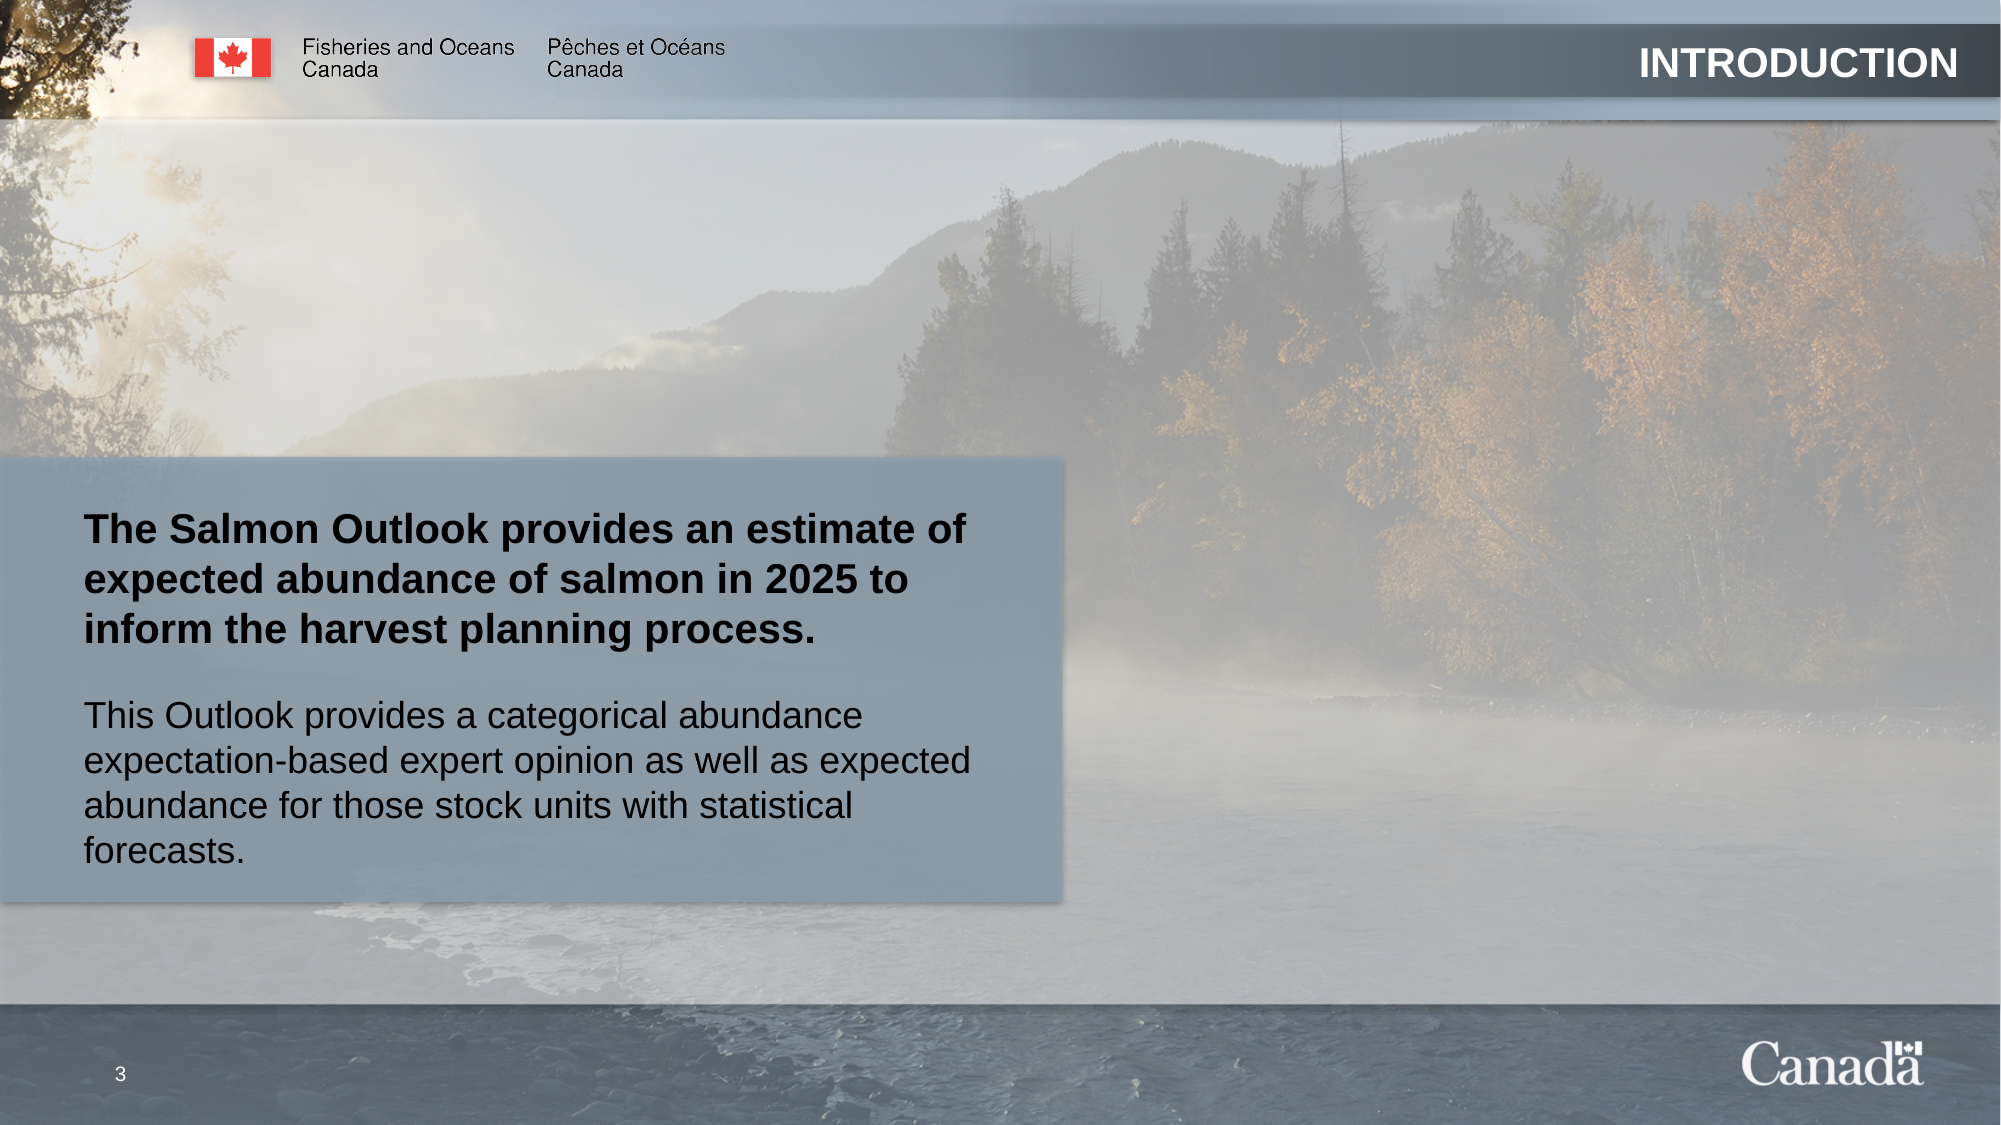

INTRODUCTION

The Salmon Outlook provides an estimate of expected abundance of salmon in 2025 to inform the harvest planning process.

This Outlook provides a categorical abundance expectation-based expert opinion as well as expected abundance for those stock units with statistical forecasts.

3